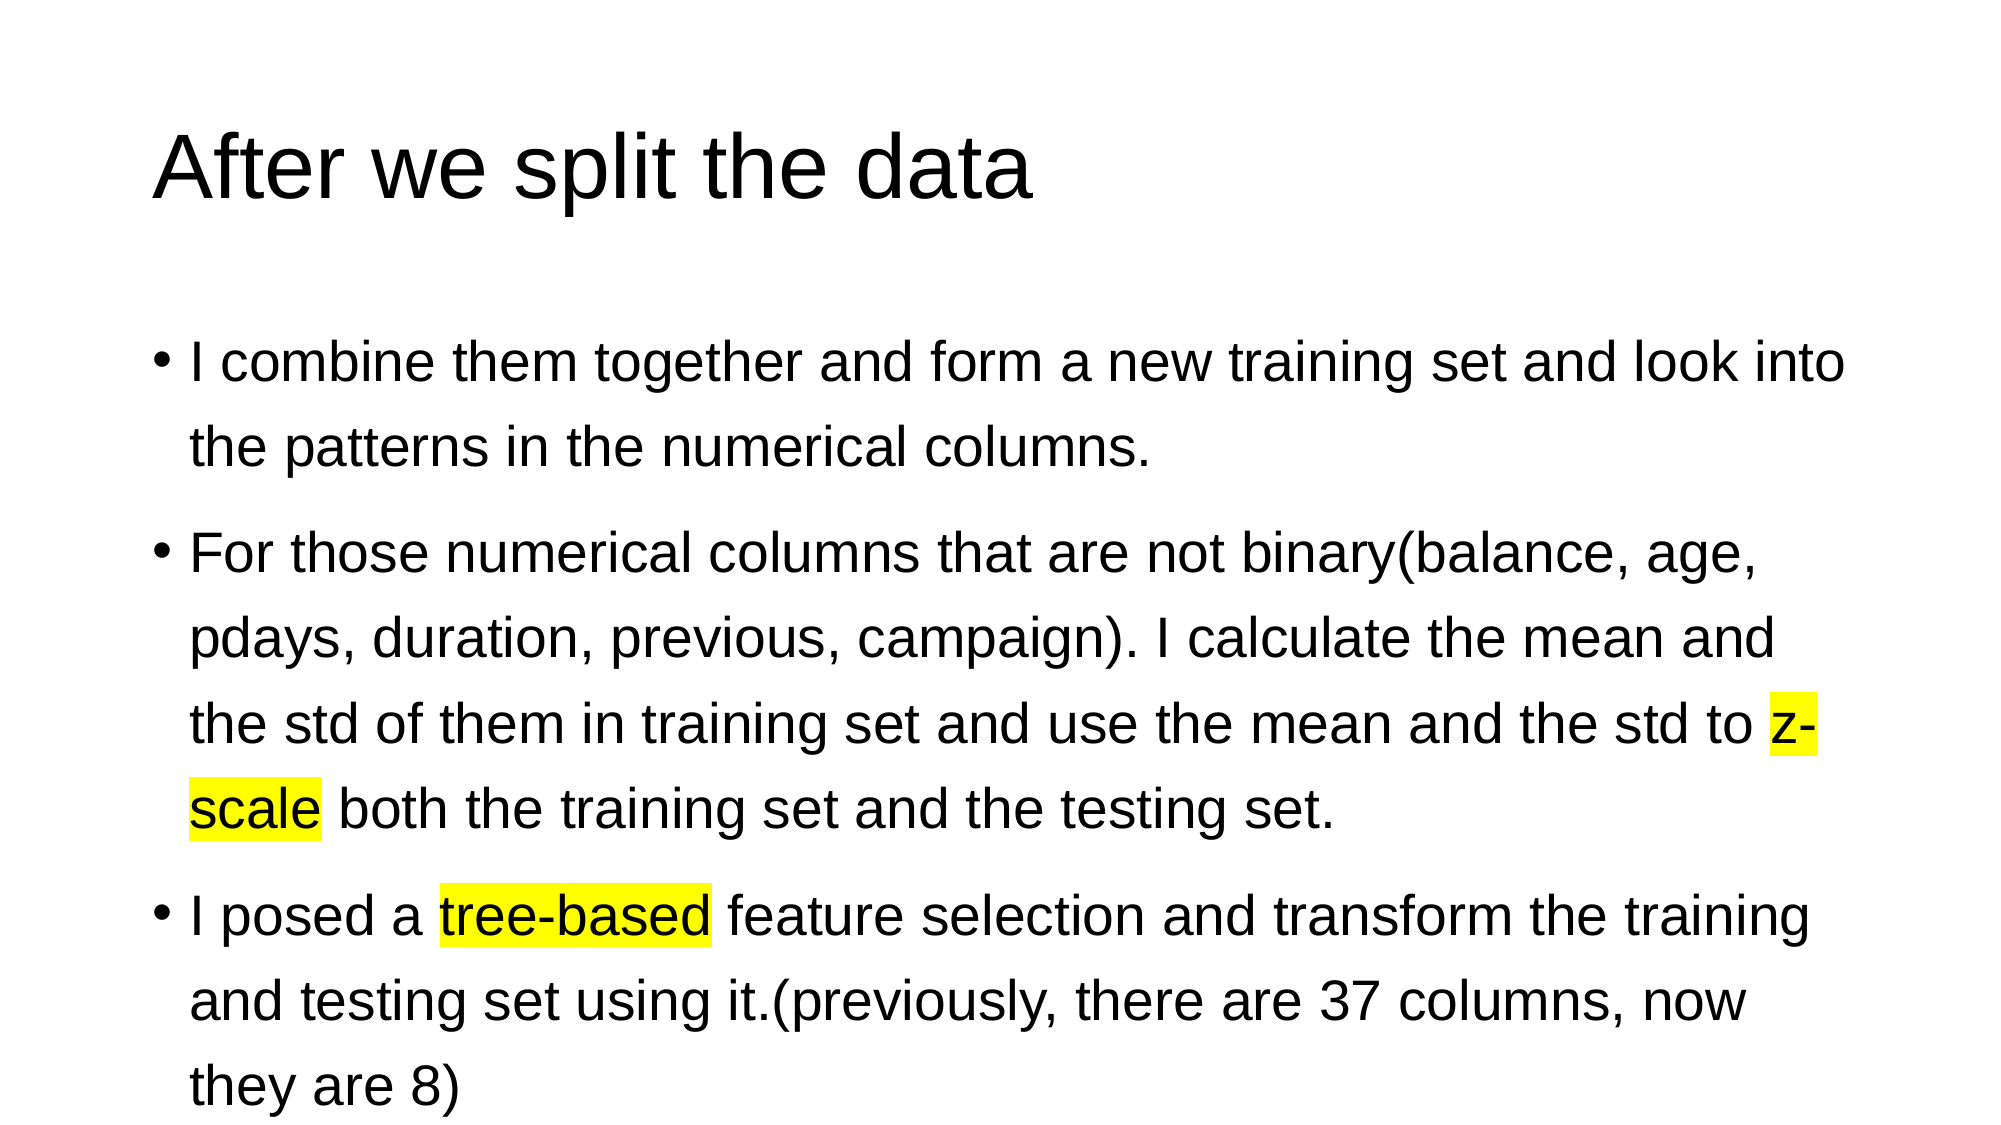

# After we split the data
I combine them together and form a new training set and look into the patterns in the numerical columns.
For those numerical columns that are not binary(balance, age, pdays, duration, previous, campaign). I calculate the mean and the std of them in training set and use the mean and the std to z-scale both the training set and the testing set.
I posed a tree-based feature selection and transform the training and testing set using it.(previously, there are 37 columns, now they are 8)